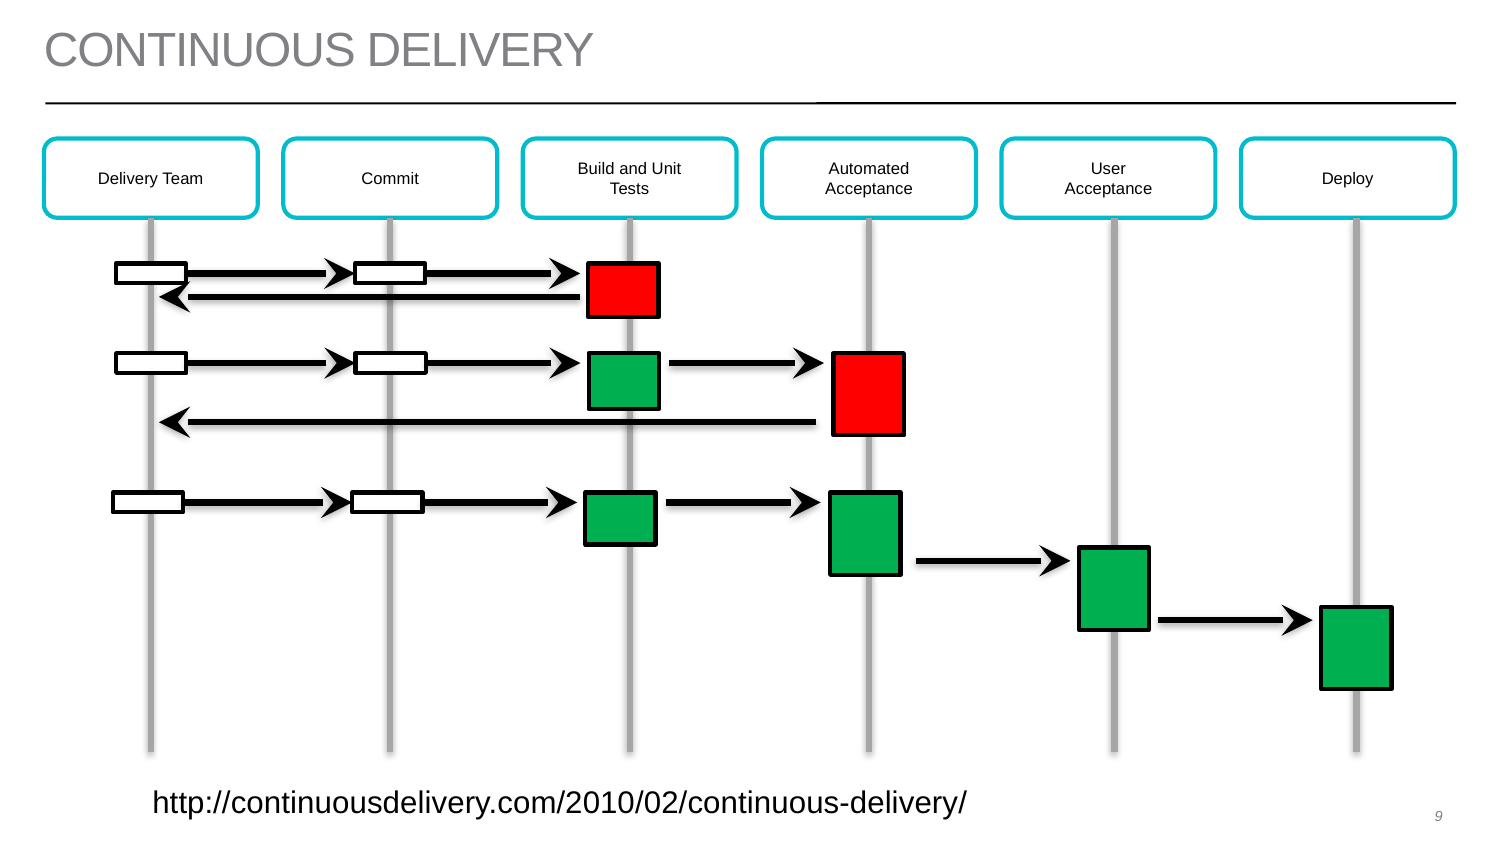

# Continuous delivery
Delivery Team
Commit
Build and Unit Tests
Automated Acceptance
User Acceptance
Deploy

http://continuousdelivery.com/2010/02/continuous-delivery/
9